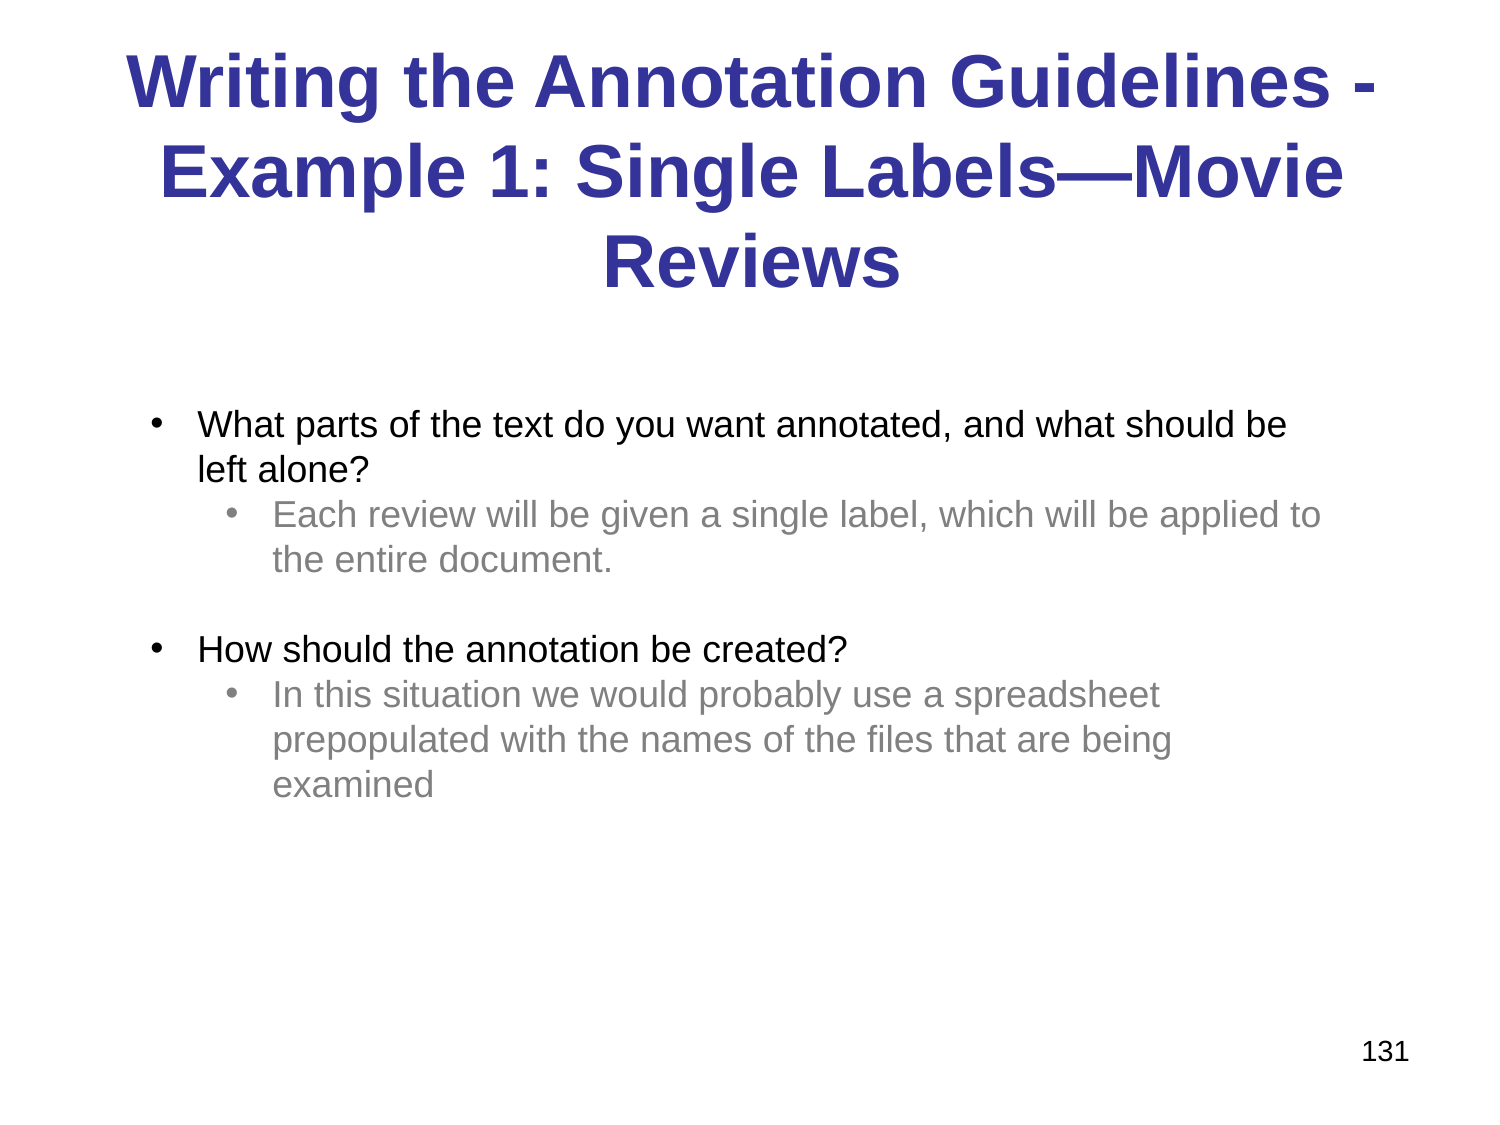

# Writing the Annotation Guidelines - Example 1: Single Labels—Movie Reviews

What parts of the text do you want annotated, and what should be left alone?
Each review will be given a single label, which will be applied to the entire document.

How should the annotation be created?
In this situation we would probably use a spreadsheet prepopulated with the names of the files that are being examined
131